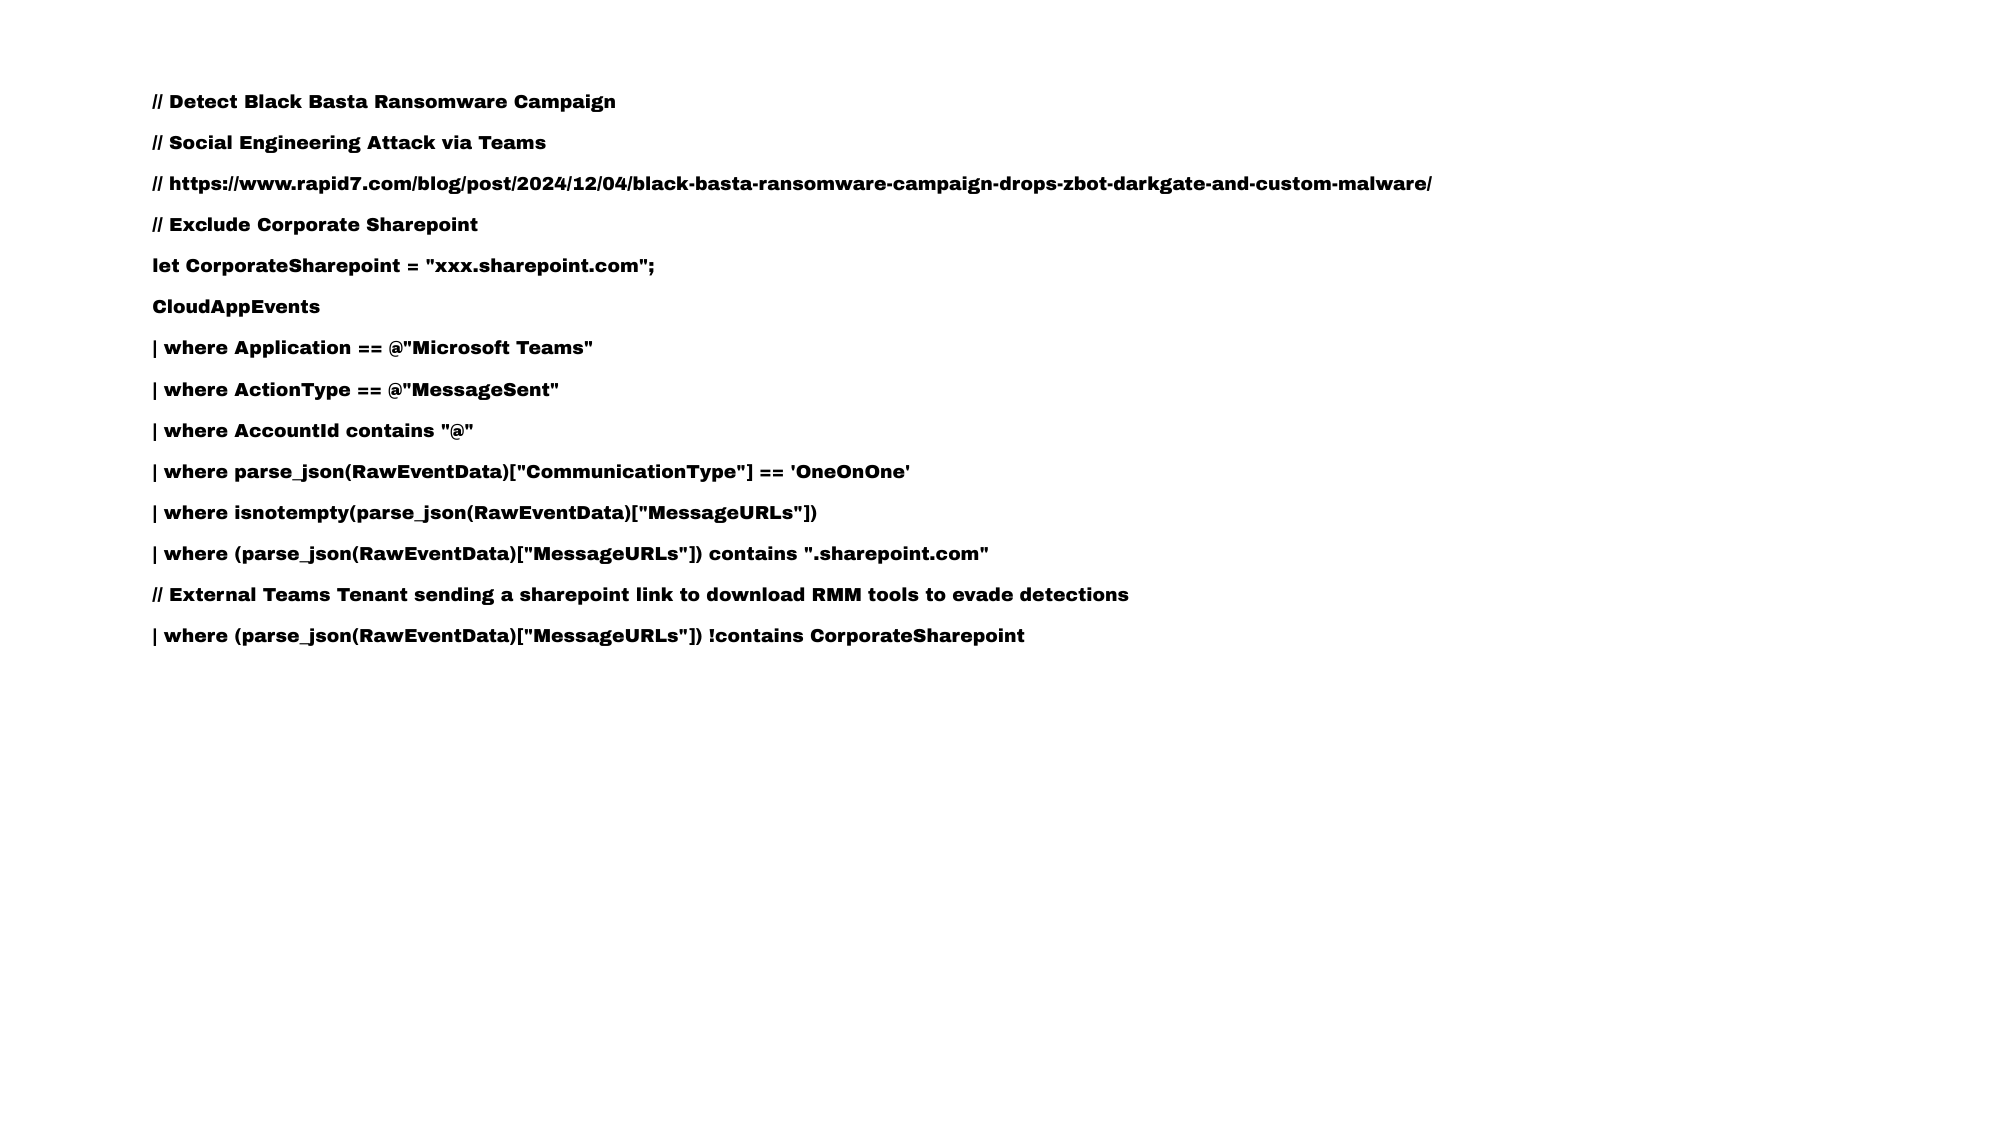

// Detect Black Basta Ransomware Campaign
// Social Engineering Attack via Teams
// https://www.rapid7.com/blog/post/2024/12/04/black-basta-ransomware-campaign-drops-zbot-darkgate-and-custom-malware/
// Exclude Corporate Sharepoint
let CorporateSharepoint = "xxx.sharepoint.com";
CloudAppEvents
| where Application == @"Microsoft Teams"
| where ActionType == @"MessageSent"
| where AccountId contains "@"
| where parse_json(RawEventData)["CommunicationType"] == 'OneOnOne'
| where isnotempty(parse_json(RawEventData)["MessageURLs"])
| where (parse_json(RawEventData)["MessageURLs"]) contains ".sharepoint.com"
// External Teams Tenant sending a sharepoint link to download RMM tools to evade detections
| where (parse_json(RawEventData)["MessageURLs"]) !contains CorporateSharepoint